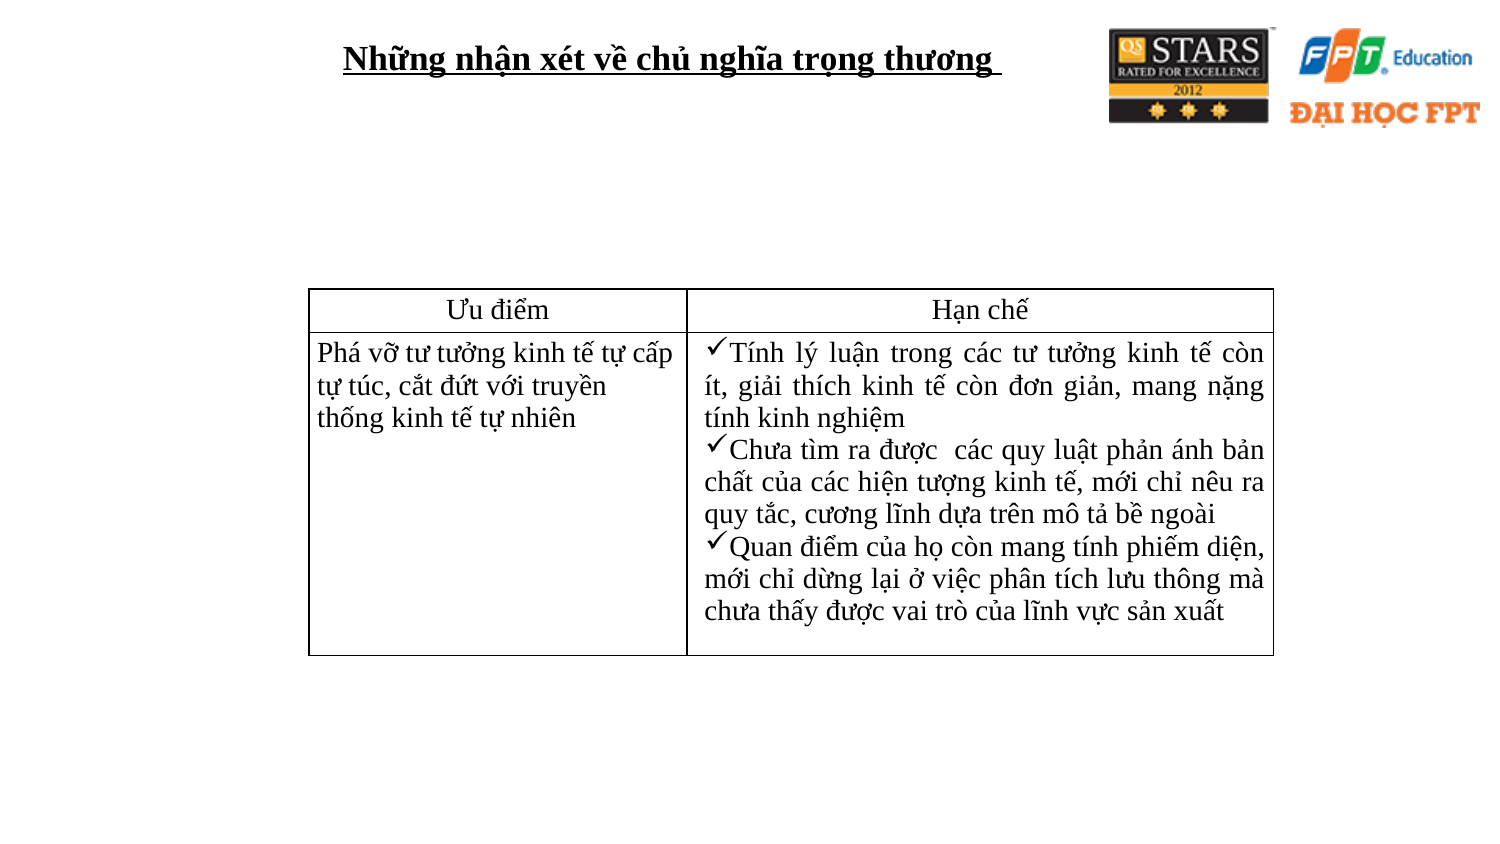

Những nhận xét về chủ nghĩa trọng thương
| Ưu điểm | Hạn chế |
| --- | --- |
| Phá vỡ tư tưởng kinh tế tự cấp tự túc, cắt đứt với truyền thống kinh tế tự nhiên | Tính lý luận trong các tư tưởng kinh tế còn ít, giải thích kinh tế còn đơn giản, mang nặng tính kinh nghiệm Chưa tìm ra được các quy luật phản ánh bản chất của các hiện tượng kinh tế, mới chỉ nêu ra quy tắc, cương lĩnh dựa trên mô tả bề ngoài Quan điểm của họ còn mang tính phiếm diện, mới chỉ dừng lại ở việc phân tích lưu thông mà chưa thấy được vai trò của lĩnh vực sản xuất |